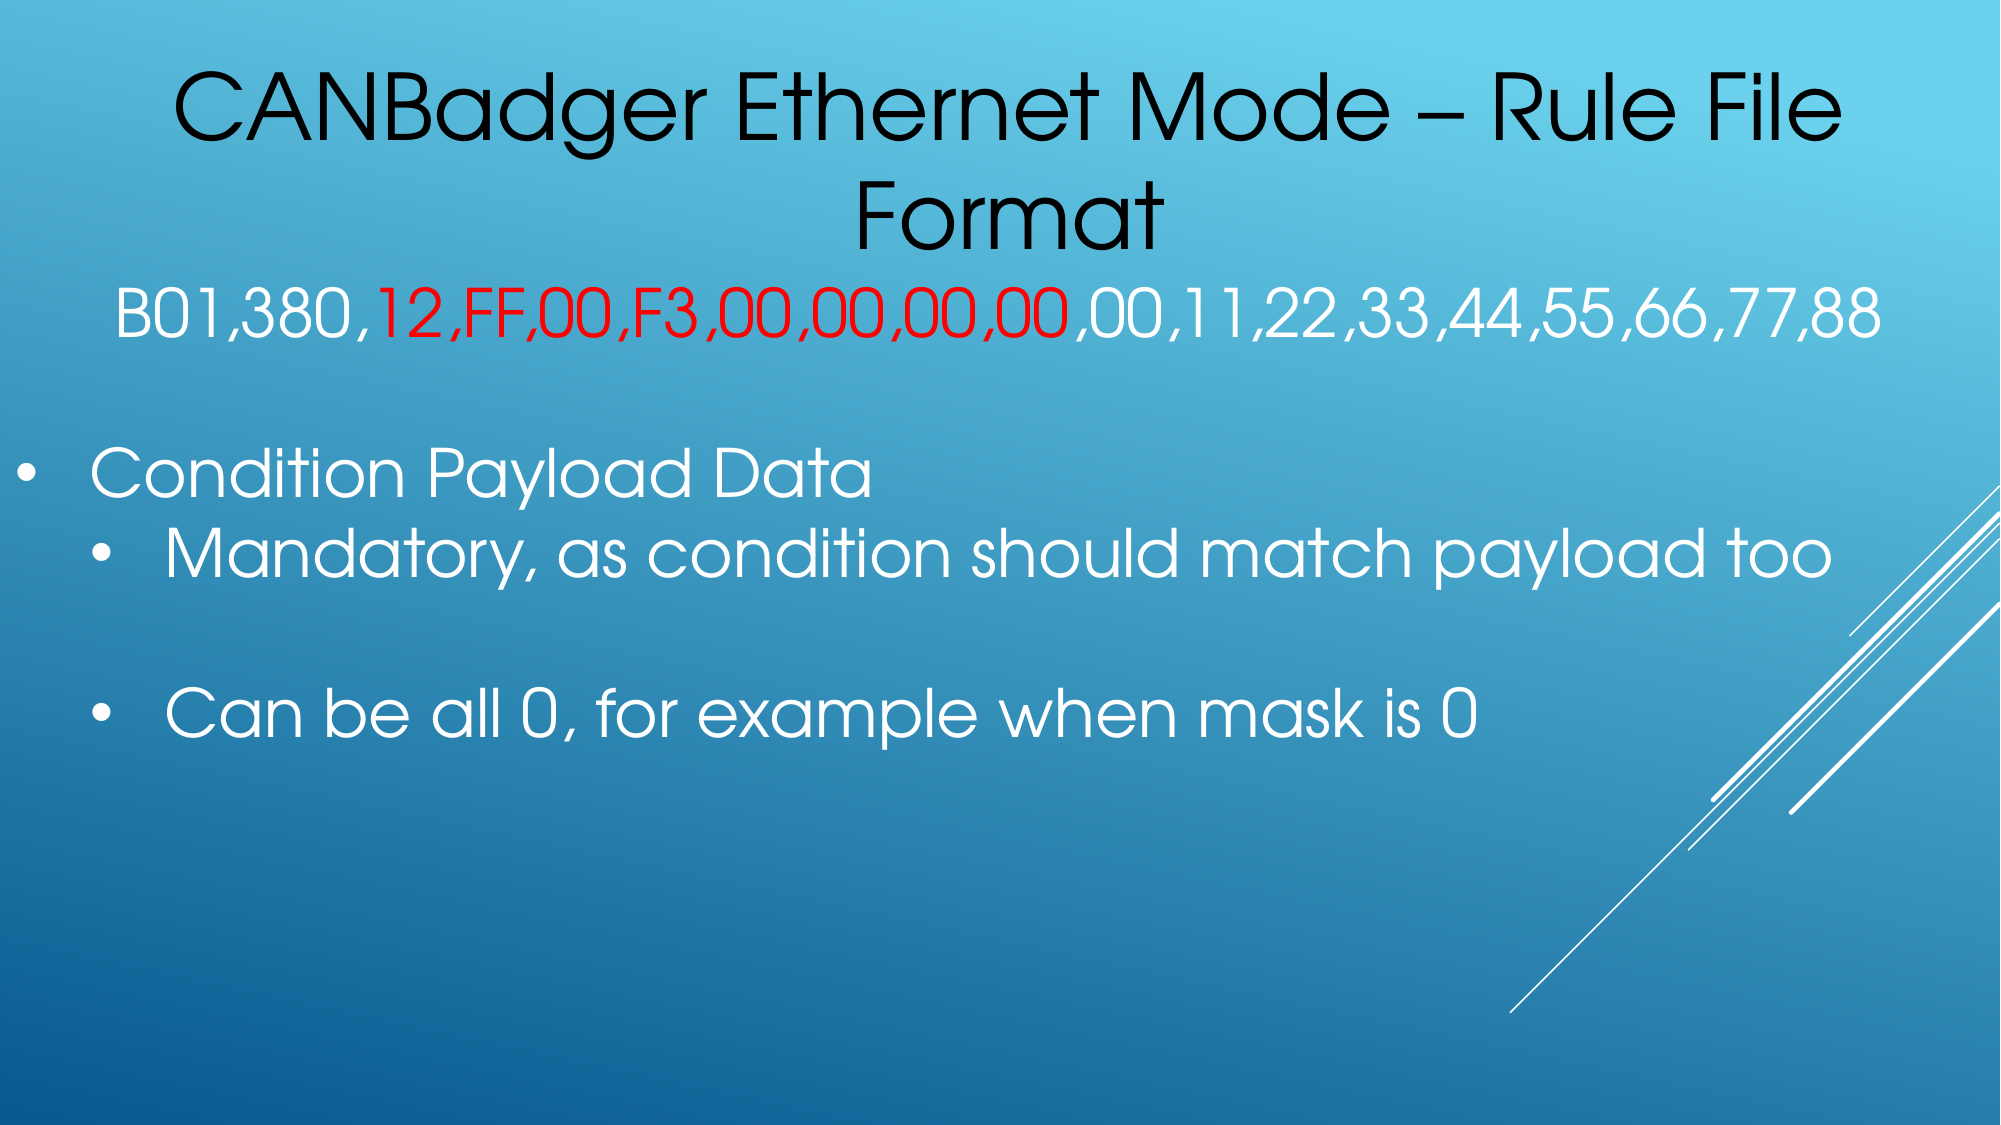

CANBadger Ethernet Mode – Rule File Format
B01,380,12,FF,00,F3,00,00,00,00,00,11,22,33,44,55,66,77,88

Condition Payload Data
Mandatory, as condition should match payload too

Can be all 0, for example when mask is 0